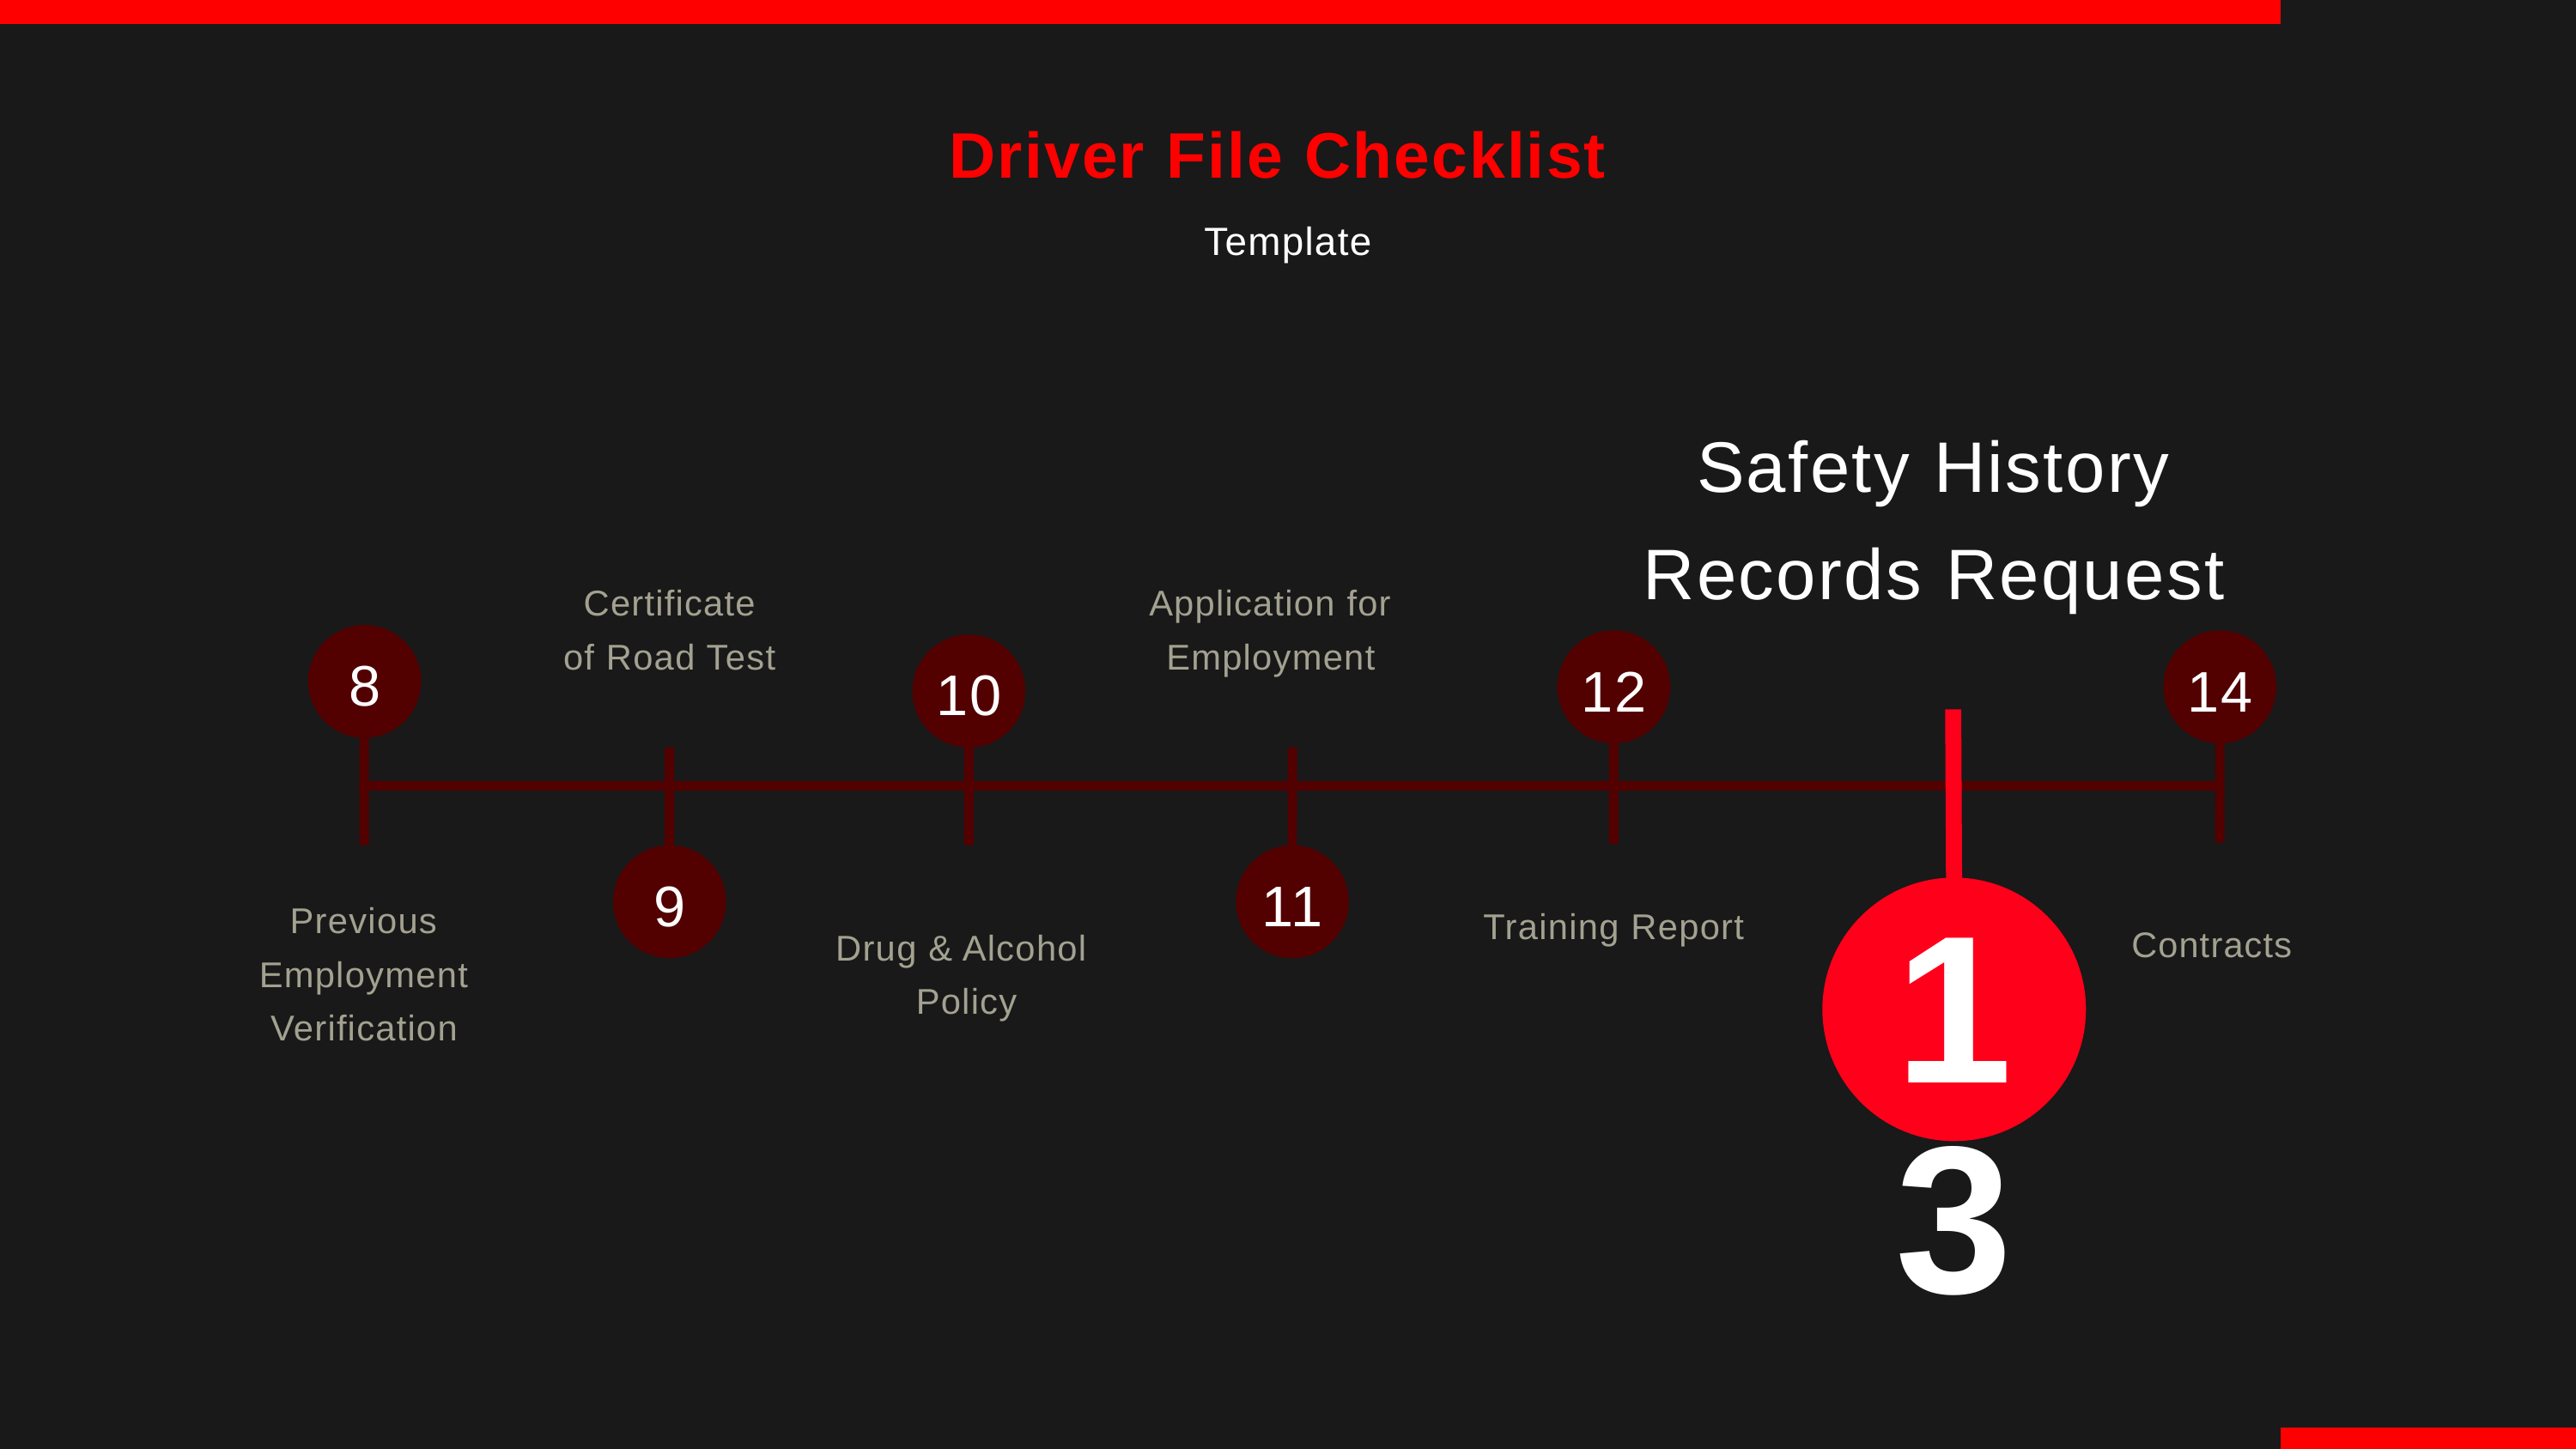

Driver File Checklist
Template
Safety History Records Request
Certificate
of Road Test
Application for Employment

8

12

14

10

9

11

Previous Employment Verification
Training Report
Contracts
Drug & Alcohol
Policy
13